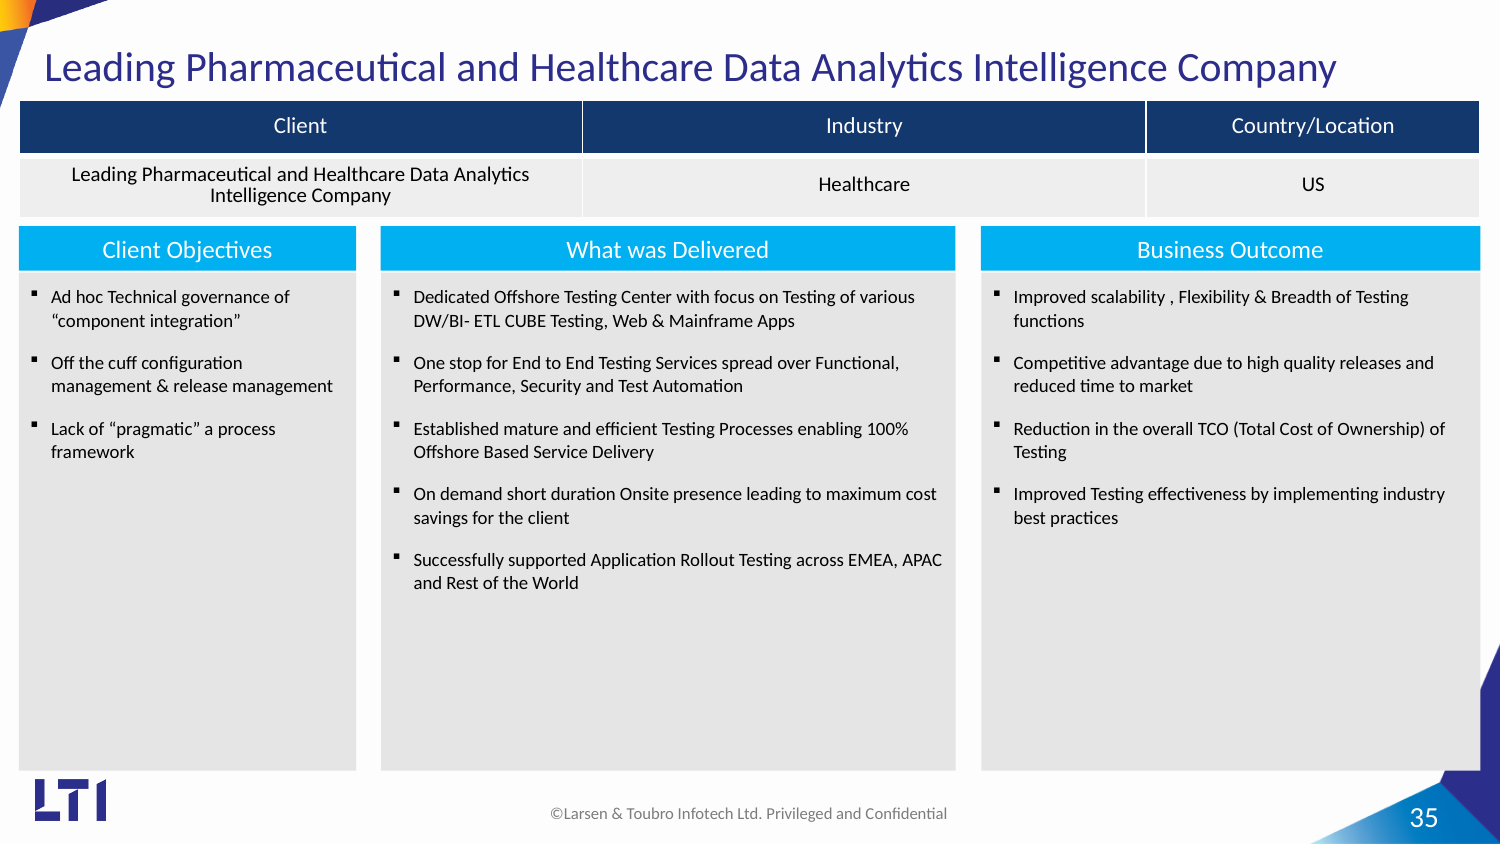

# Leading Pharmaceutical and Healthcare Data Analytics Intelligence Company
| Client | Industry | Country/Location |
| --- | --- | --- |
| Leading Pharmaceutical and Healthcare Data Analytics Intelligence Company | Healthcare | US |
Business Outcome
Client Objectives
What was Delivered
Improved scalability , Flexibility & Breadth of Testing functions
Competitive advantage due to high quality releases and reduced time to market
Reduction in the overall TCO (Total Cost of Ownership) of Testing
Improved Testing effectiveness by implementing industry best practices

Ad hoc Technical governance of “component integration”
Off the cuff configuration management & release management
Lack of “pragmatic” a process framework

Dedicated Offshore Testing Center with focus on Testing of various DW/BI- ETL CUBE Testing, Web & Mainframe Apps
One stop for End to End Testing Services spread over Functional, Performance, Security and Test Automation
Established mature and efficient Testing Processes enabling 100% Offshore Based Service Delivery
On demand short duration Onsite presence leading to maximum cost savings for the client
Successfully supported Application Rollout Testing across EMEA, APAC and Rest of the World